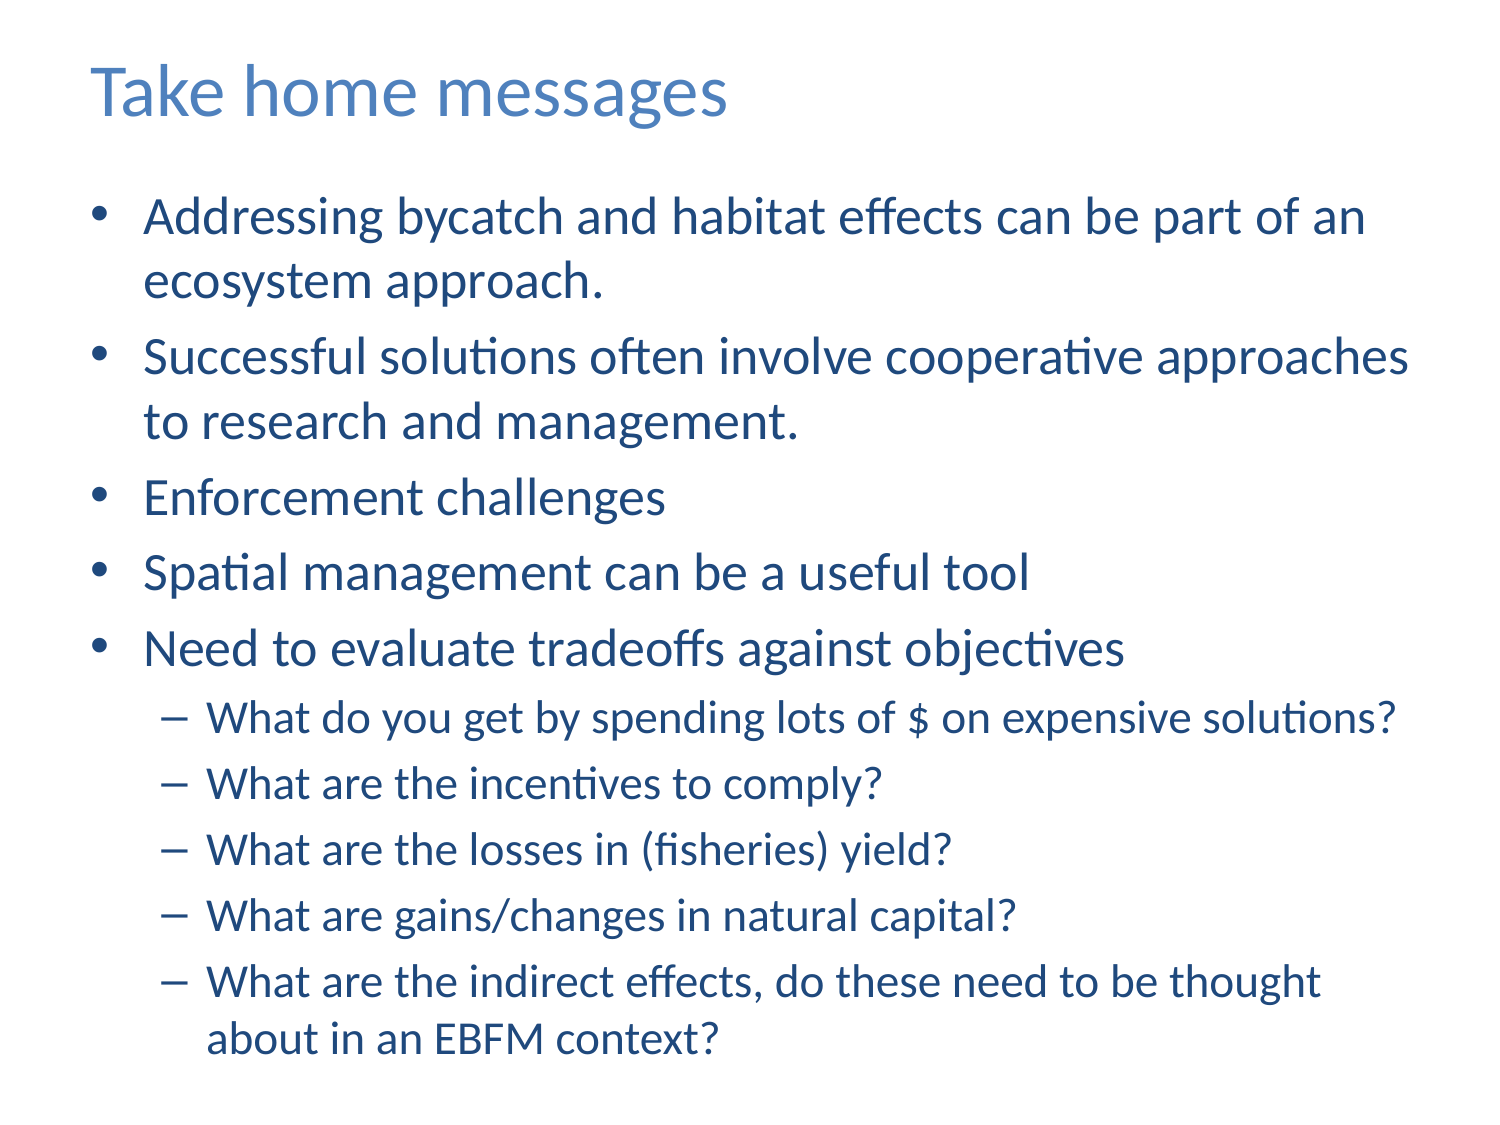

# Take home messages
Addressing bycatch and habitat effects can be part of an ecosystem approach.
Successful solutions often involve cooperative approaches to research and management.
Enforcement challenges
Spatial management can be a useful tool
Need to evaluate tradeoffs against objectives
What do you get by spending lots of $ on expensive solutions?
What are the incentives to comply?
What are the losses in (fisheries) yield?
What are gains/changes in natural capital?
What are the indirect effects, do these need to be thought about in an EBFM context?